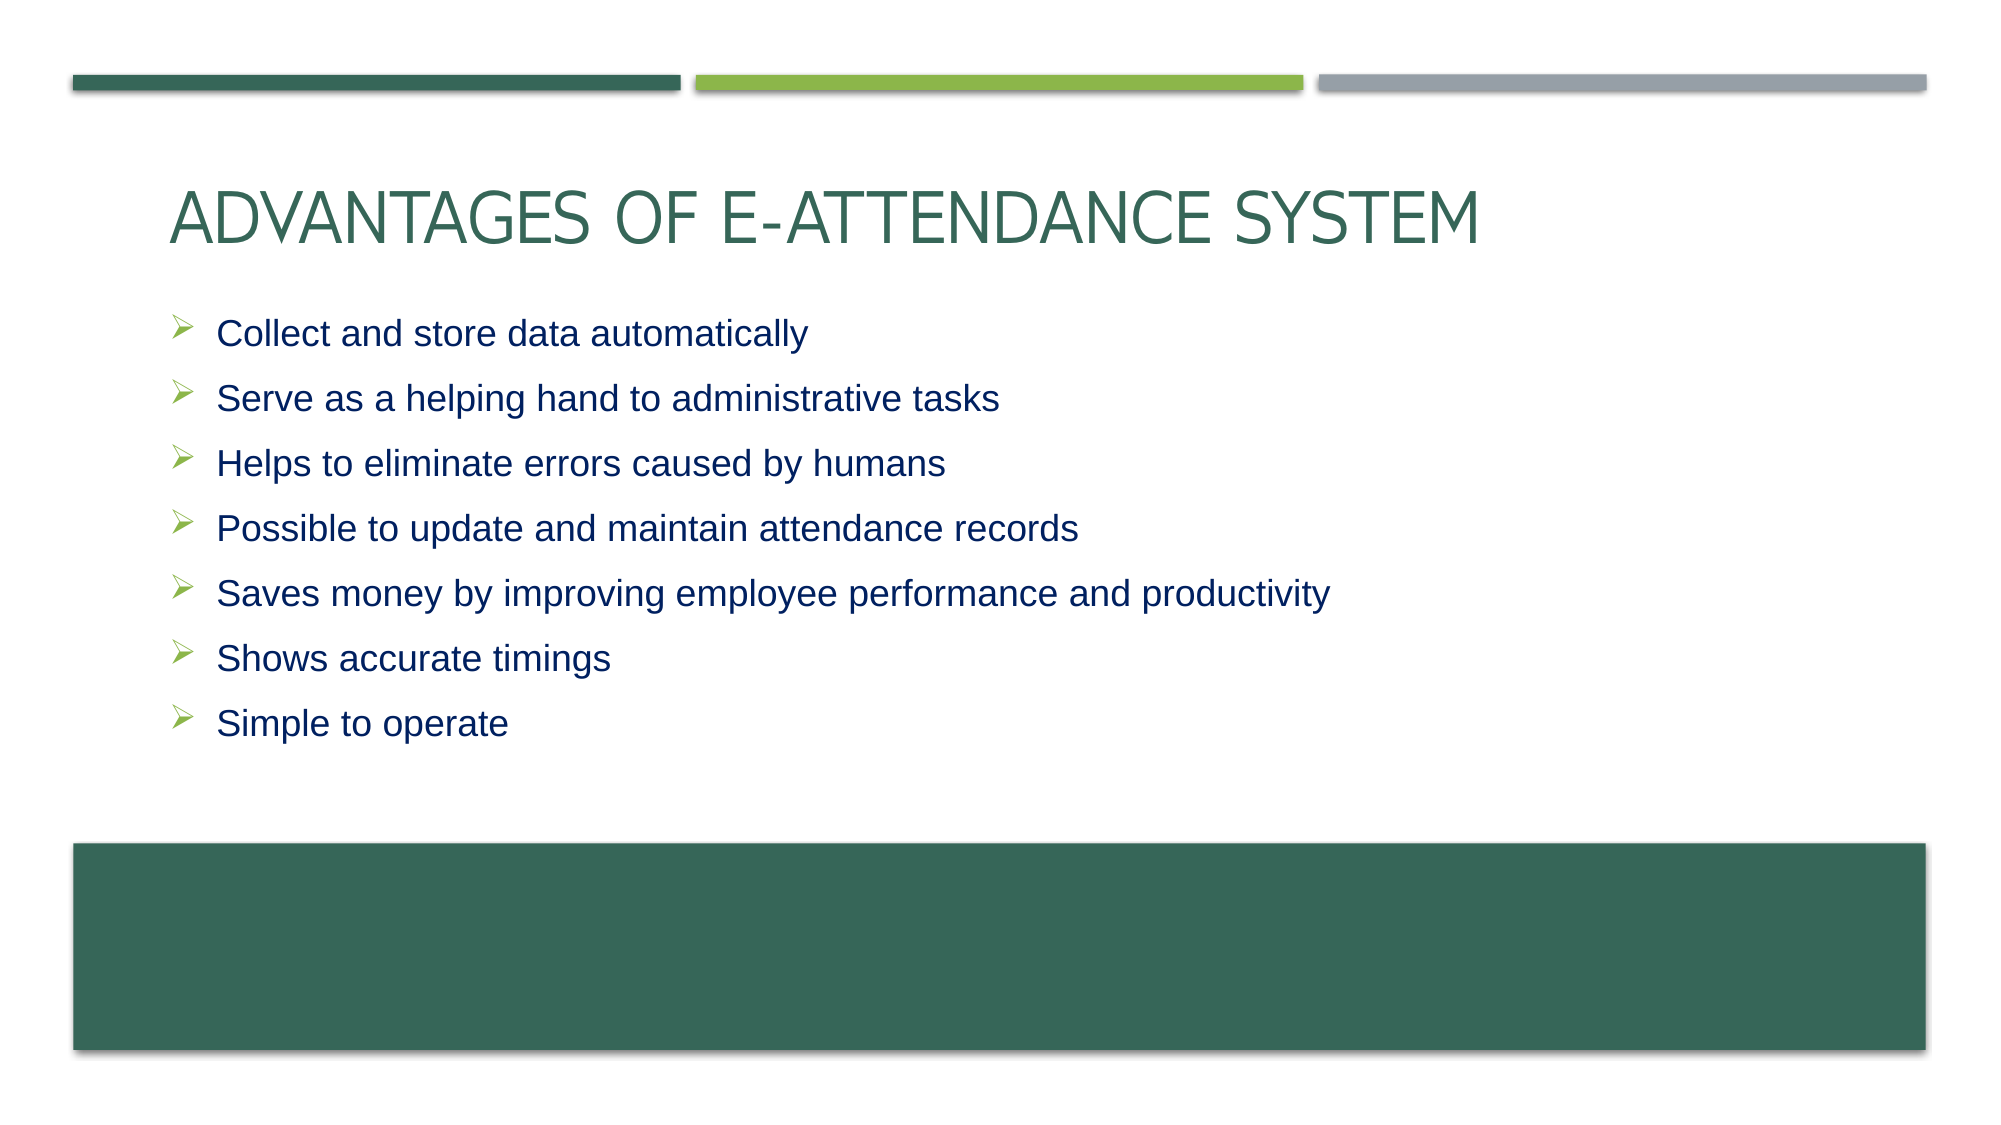

# ADVANTAGES OF E-ATTENDANCE SYSTEM
Collect and store data automatically
Serve as a helping hand to administrative tasks
Helps to eliminate errors caused by humans
Possible to update and maintain attendance records
Saves money by improving employee performance and productivity
Shows accurate timings
Simple to operate